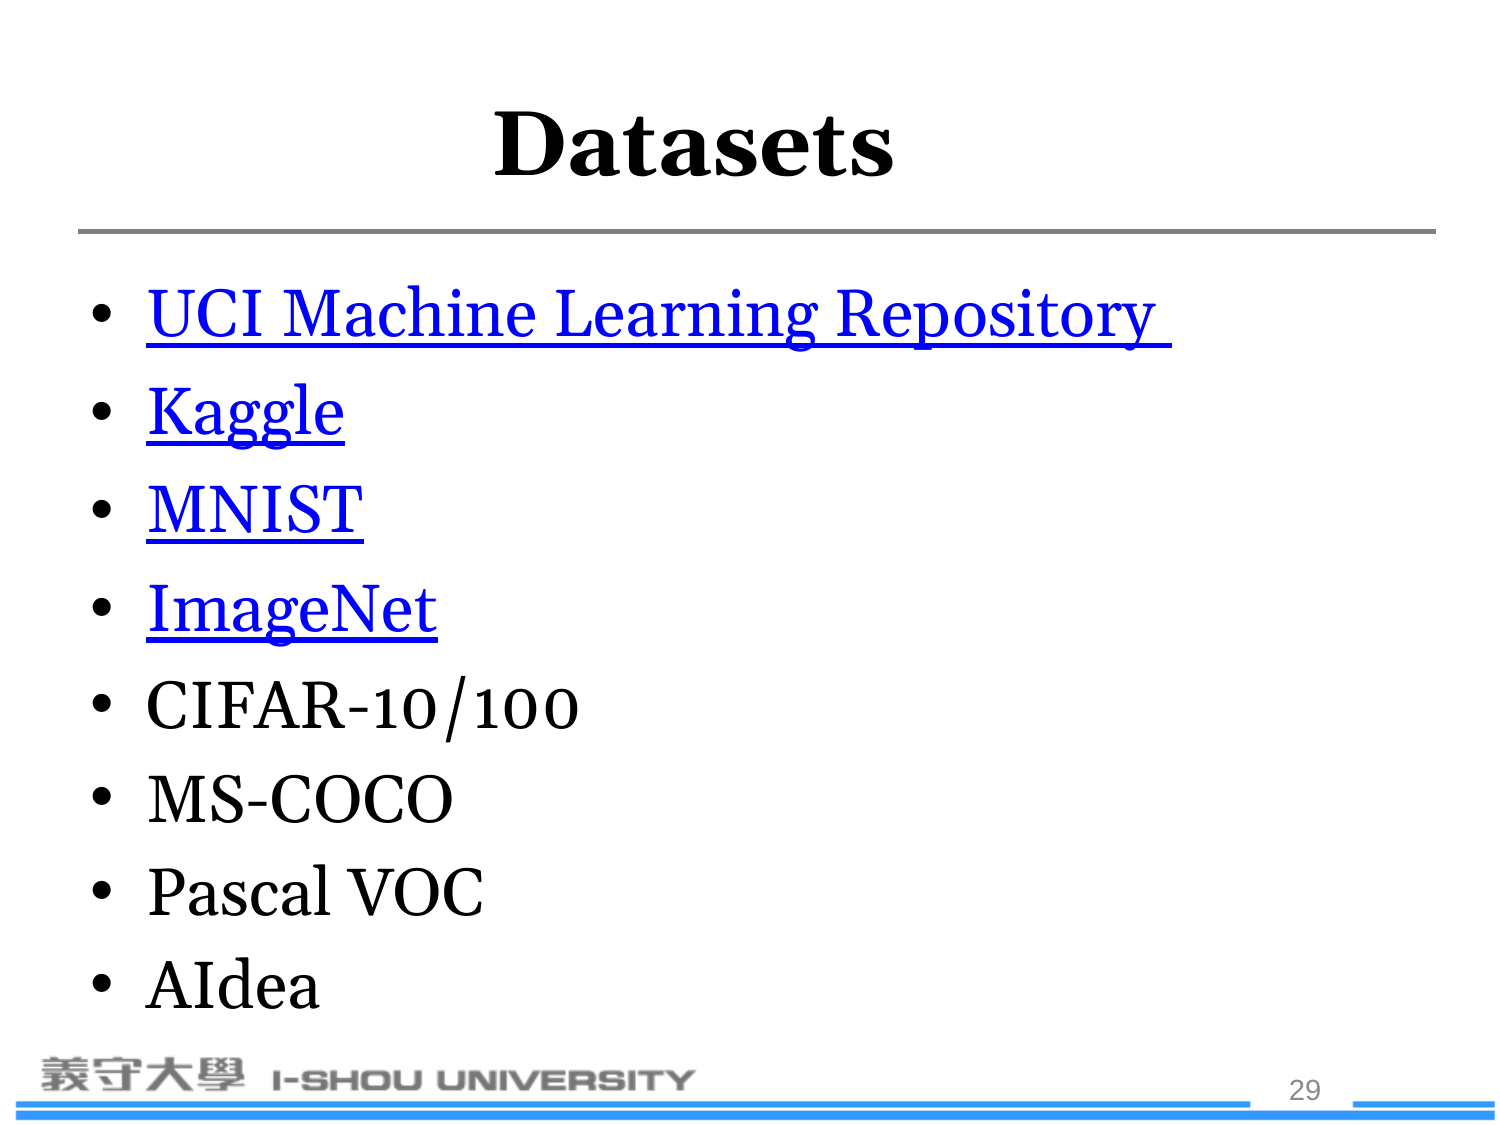

# Datasets
UCI Machine Learning Repository
Kaggle
MNIST
ImageNet
CIFAR-10/100
MS-COCO
Pascal VOC
AIdea